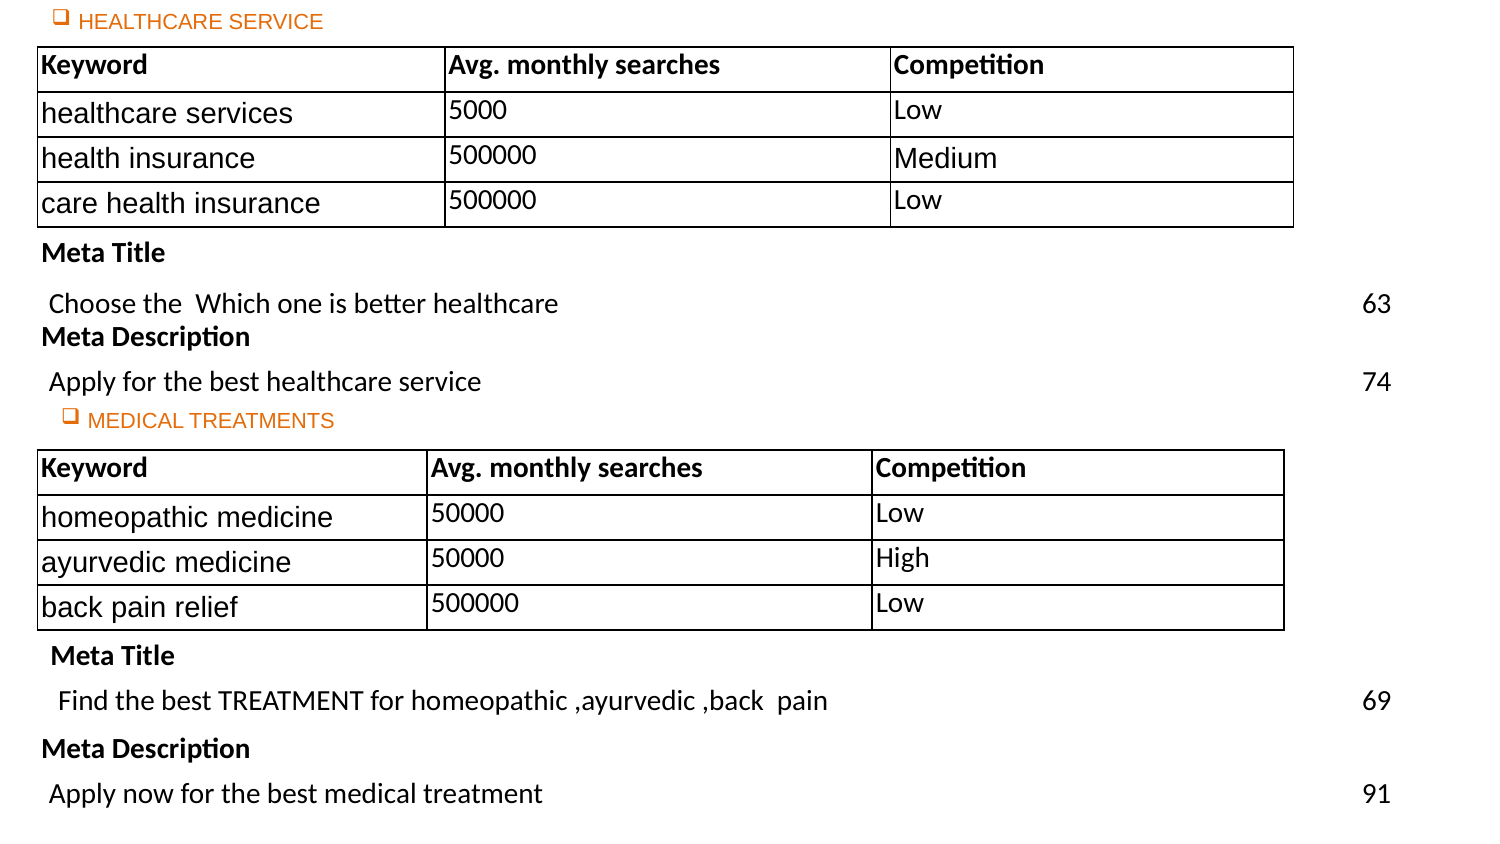

HEALTHCARE SERVICE
| Keyword | Avg. monthly searches | Competition |
| --- | --- | --- |
| healthcare services | 5000 | Low |
| health insurance | 500000 | Medium |
| care health insurance | 500000 | Low |
| Meta Title |  |  |  |
| --- | --- | --- | --- |
| Choose the Which one is better healthcare |  |  | 63 |
| Meta Description |  |  |  |
| --- | --- | --- | --- |
| Apply for the best healthcare service |  |  | 74 |
MEDICAL TREATMENTS
| Keyword | Avg. monthly searches | Competition |
| --- | --- | --- |
| homeopathic medicine | 50000 | Low |
| ayurvedic medicine | 50000 | High |
| back pain relief | 500000 | Low |
| Meta Title |  |  |  |
| --- | --- | --- | --- |
| Find the best TREATMENT for homeopathic ,ayurvedic ,back pain |  |  | 69 |
| Meta Description |  |  |  |
| --- | --- | --- | --- |
| Apply now for the best medical treatment |  |  | 91 |